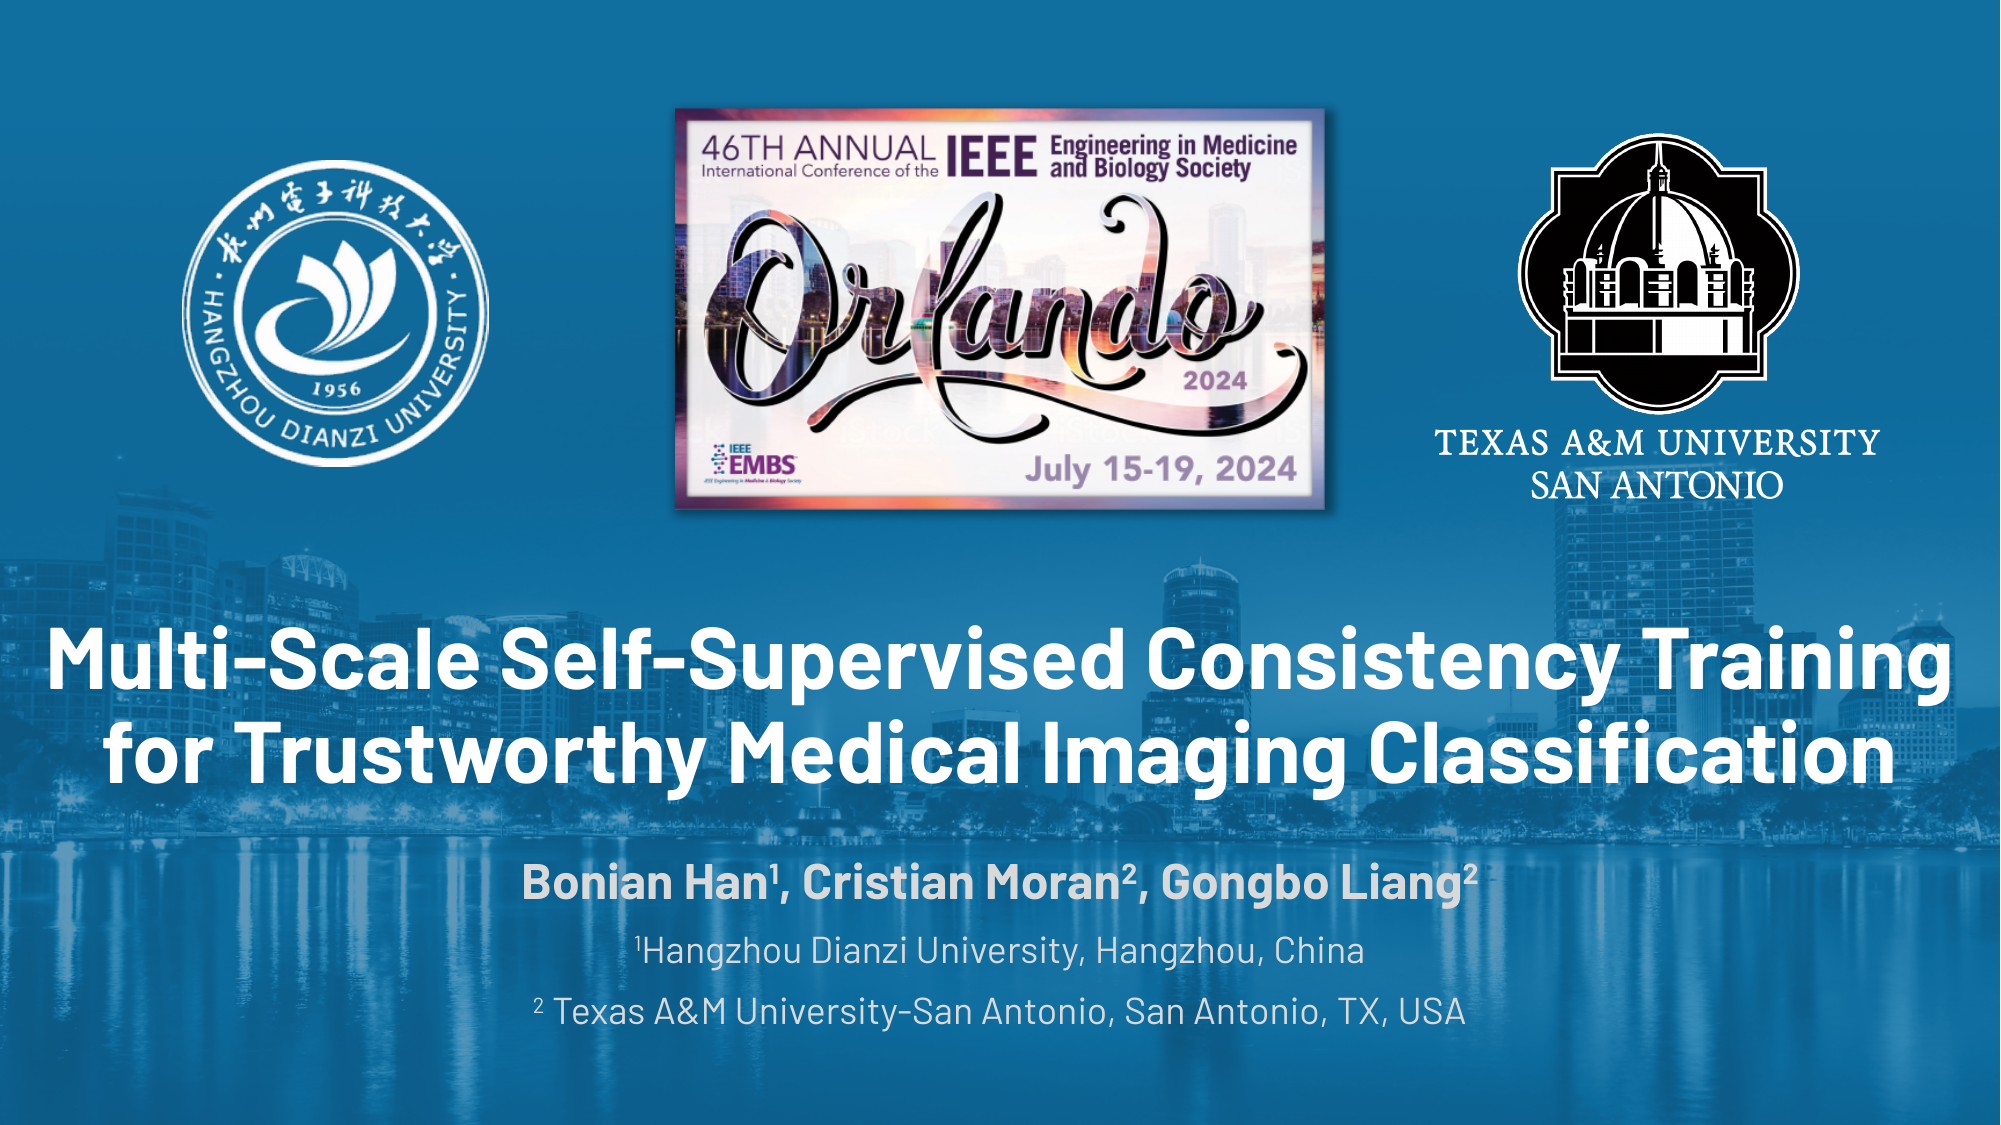

# Multi-Scale Self-Supervised Consistency Training for Trustworthy Medical Imaging Classification
Bonian Han1, Cristian Moran2, Gongbo Liang2
1Hangzhou Dianzi University, Hangzhou, China
2 Texas A&M University-San Antonio, San Antonio, TX, USA